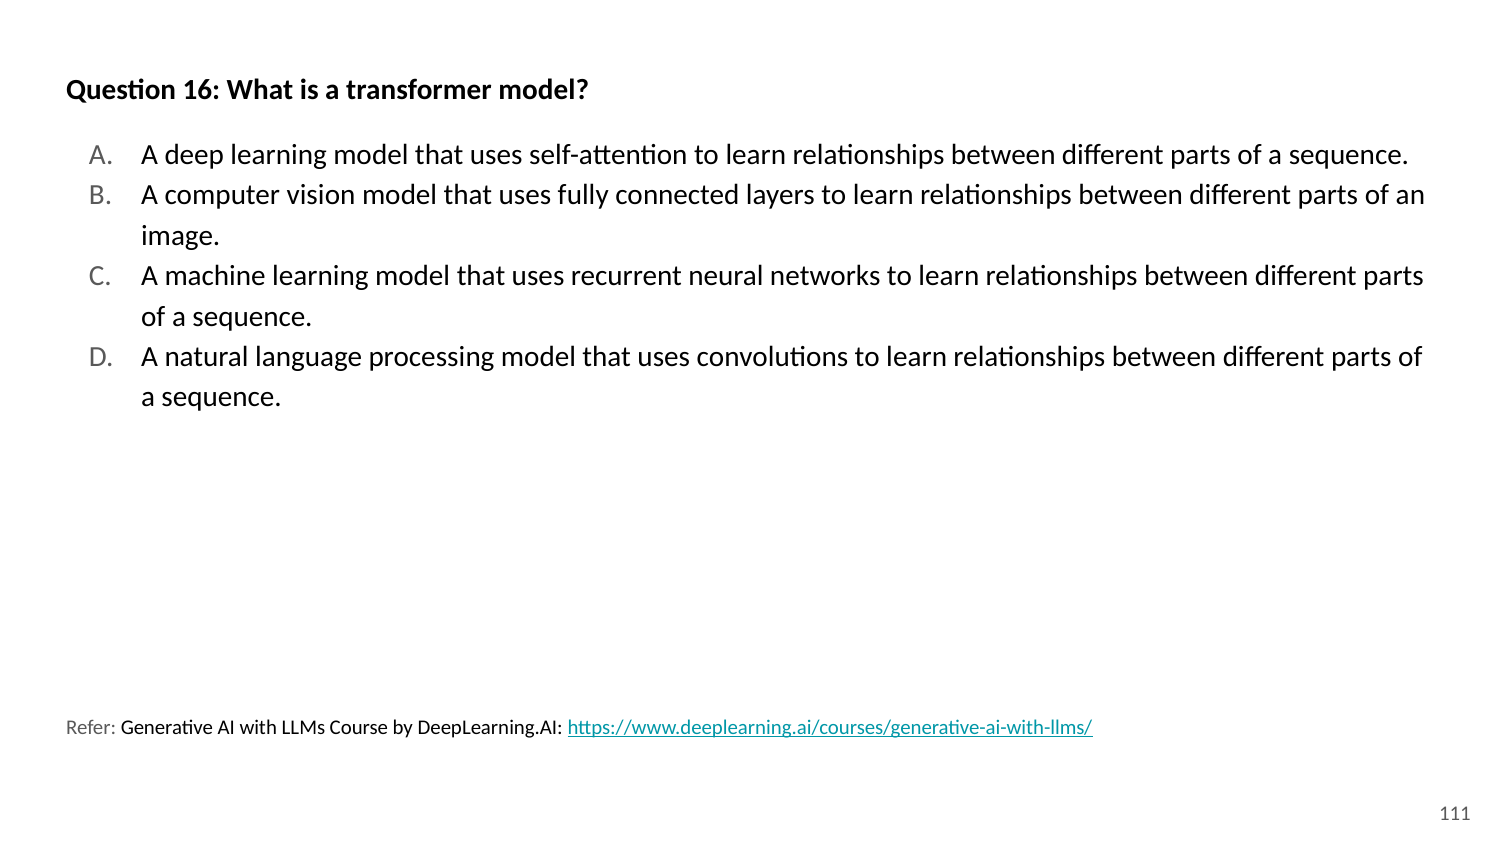

Question 16: What is a transformer model?
A deep learning model that uses self-attention to learn relationships between different parts of a sequence.
A computer vision model that uses fully connected layers to learn relationships between different parts of an image.
A machine learning model that uses recurrent neural networks to learn relationships between different parts of a sequence.
A natural language processing model that uses convolutions to learn relationships between different parts of a sequence.
Refer: Generative AI with LLMs Course by DeepLearning.AI: https://www.deeplearning.ai/courses/generative-ai-with-llms/

111